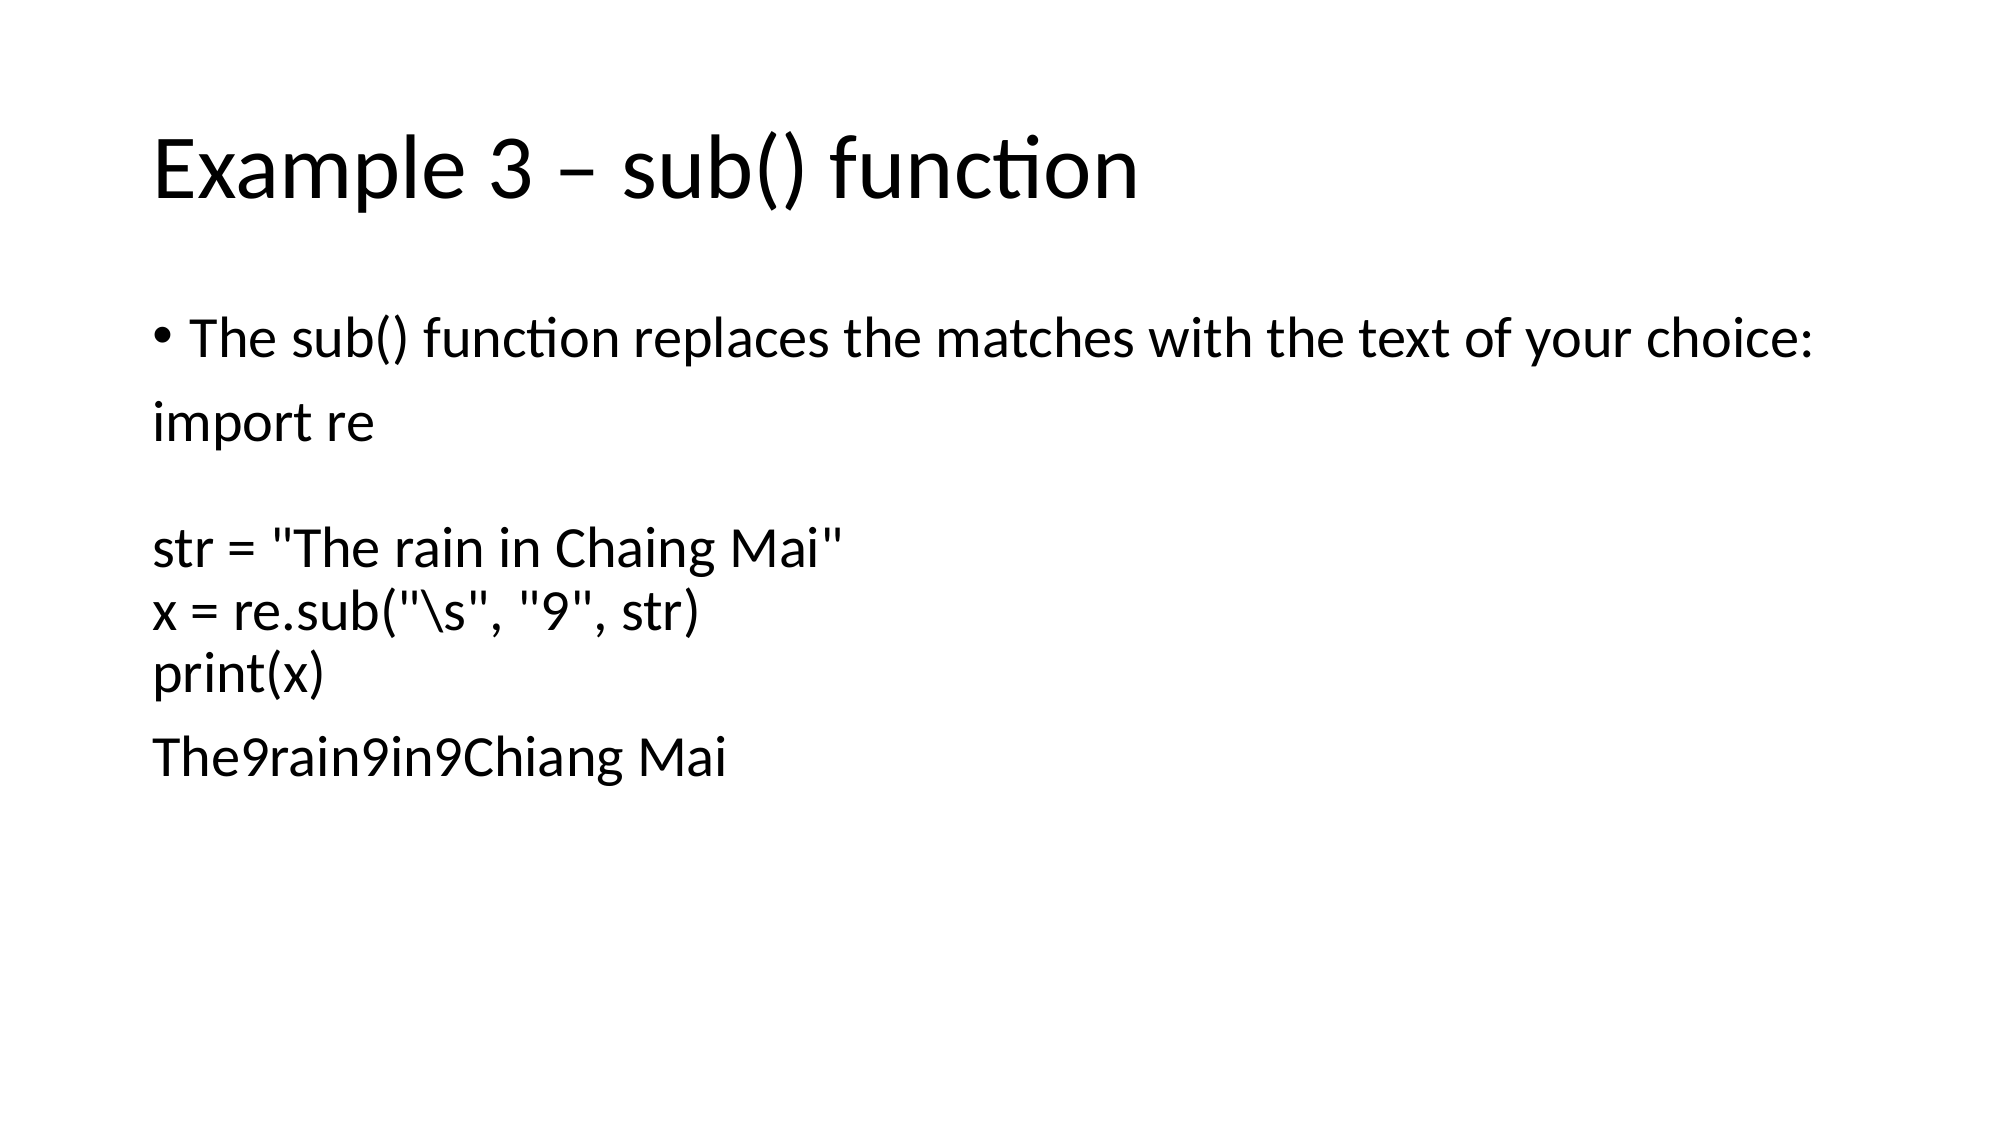

# Example 3 – sub() function
The sub() function replaces the matches with the text of your choice:
import re
str = "The rain in Chaing Mai"
x = re.sub("\s", "9", str)
print(x)
The9rain9in9Chiang Mai